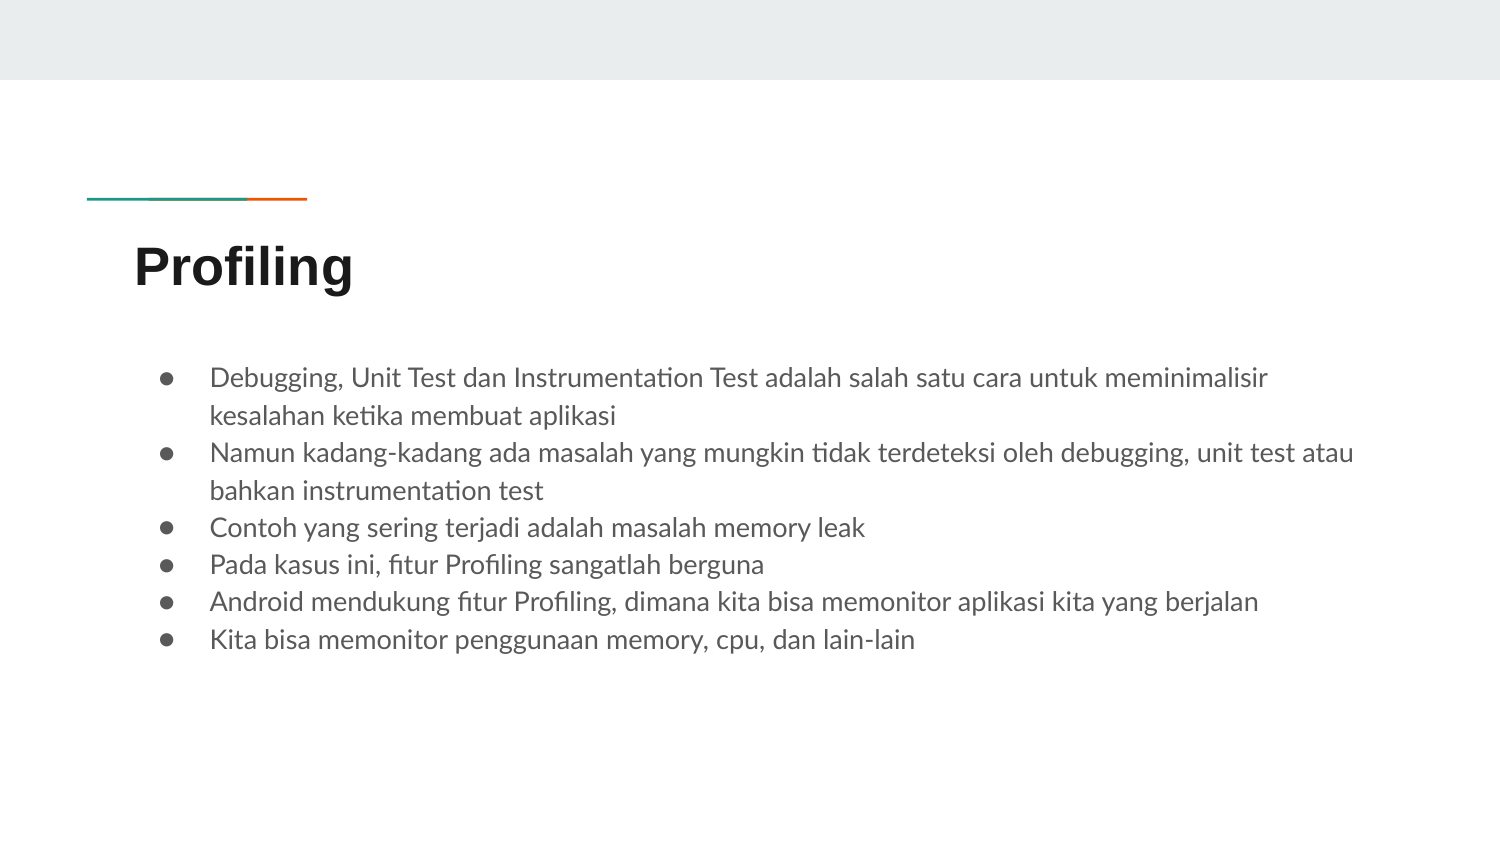

# Profiling
Debugging, Unit Test dan Instrumentation Test adalah salah satu cara untuk meminimalisir kesalahan ketika membuat aplikasi
Namun kadang-kadang ada masalah yang mungkin tidak terdeteksi oleh debugging, unit test atau bahkan instrumentation test
Contoh yang sering terjadi adalah masalah memory leak
Pada kasus ini, fitur Profiling sangatlah berguna
Android mendukung fitur Profiling, dimana kita bisa memonitor aplikasi kita yang berjalan
Kita bisa memonitor penggunaan memory, cpu, dan lain-lain